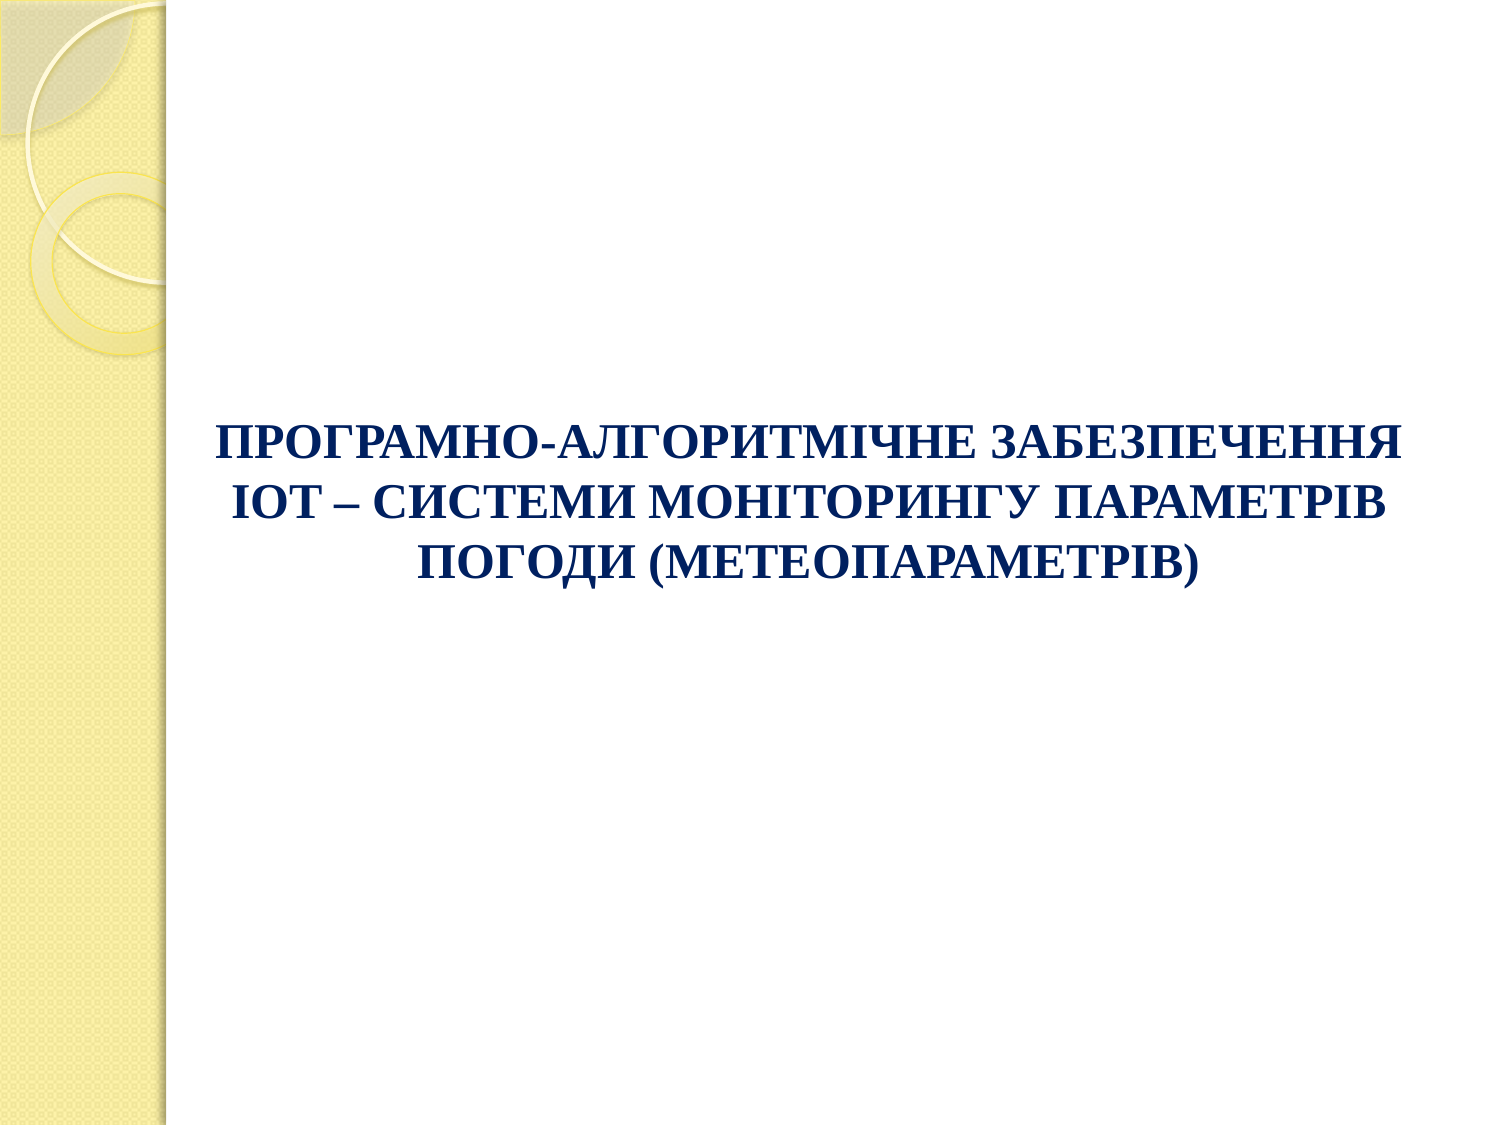

Програмно-алгоритмічне забезпечення IoT – системи моніторингу параметрів погоди (метеопараметрів)